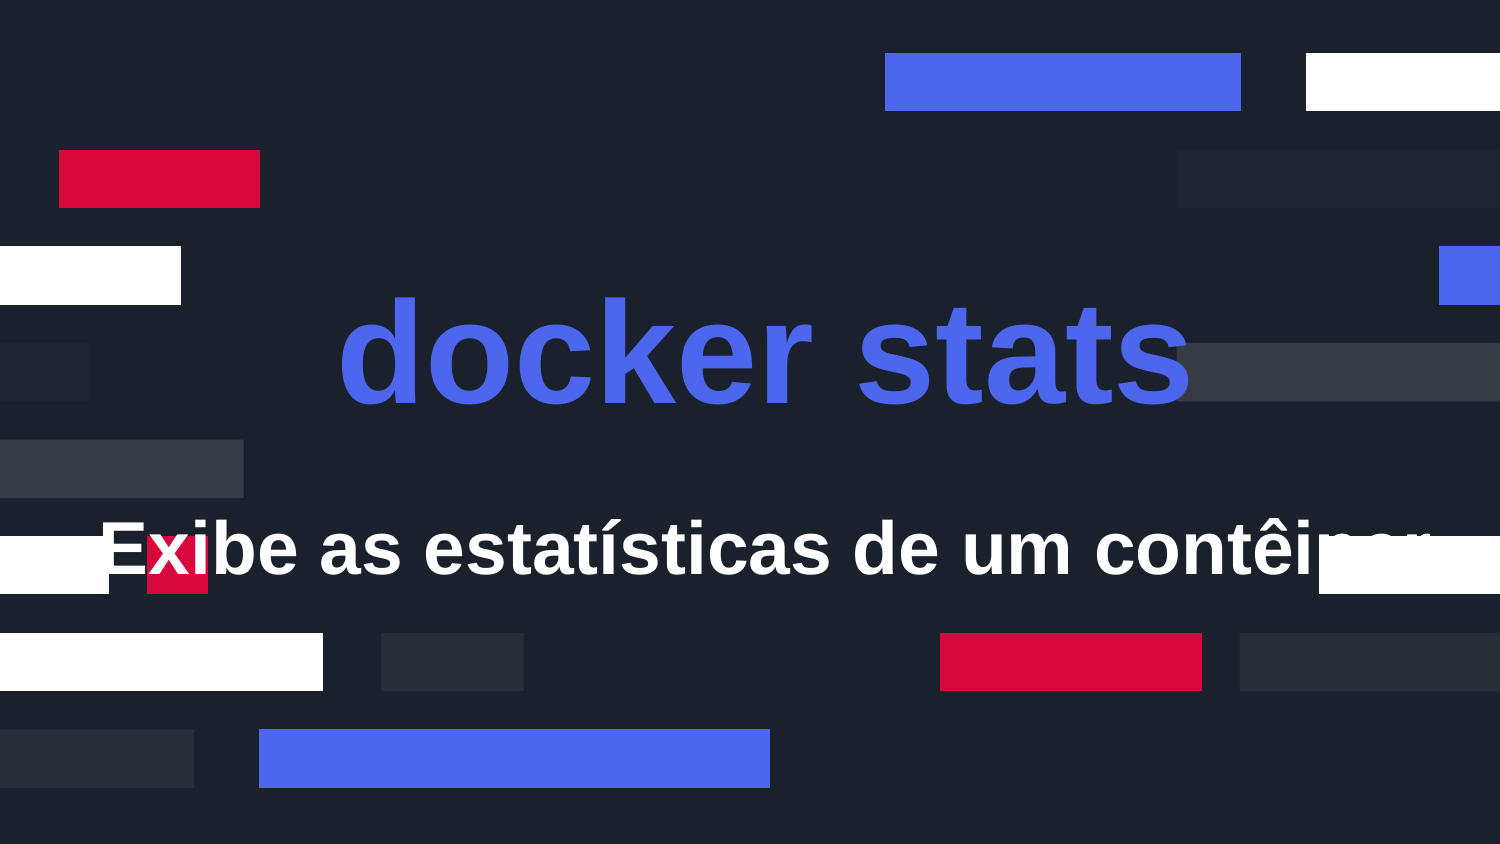

docker stats
# Exibe as estatísticas de um contêiner